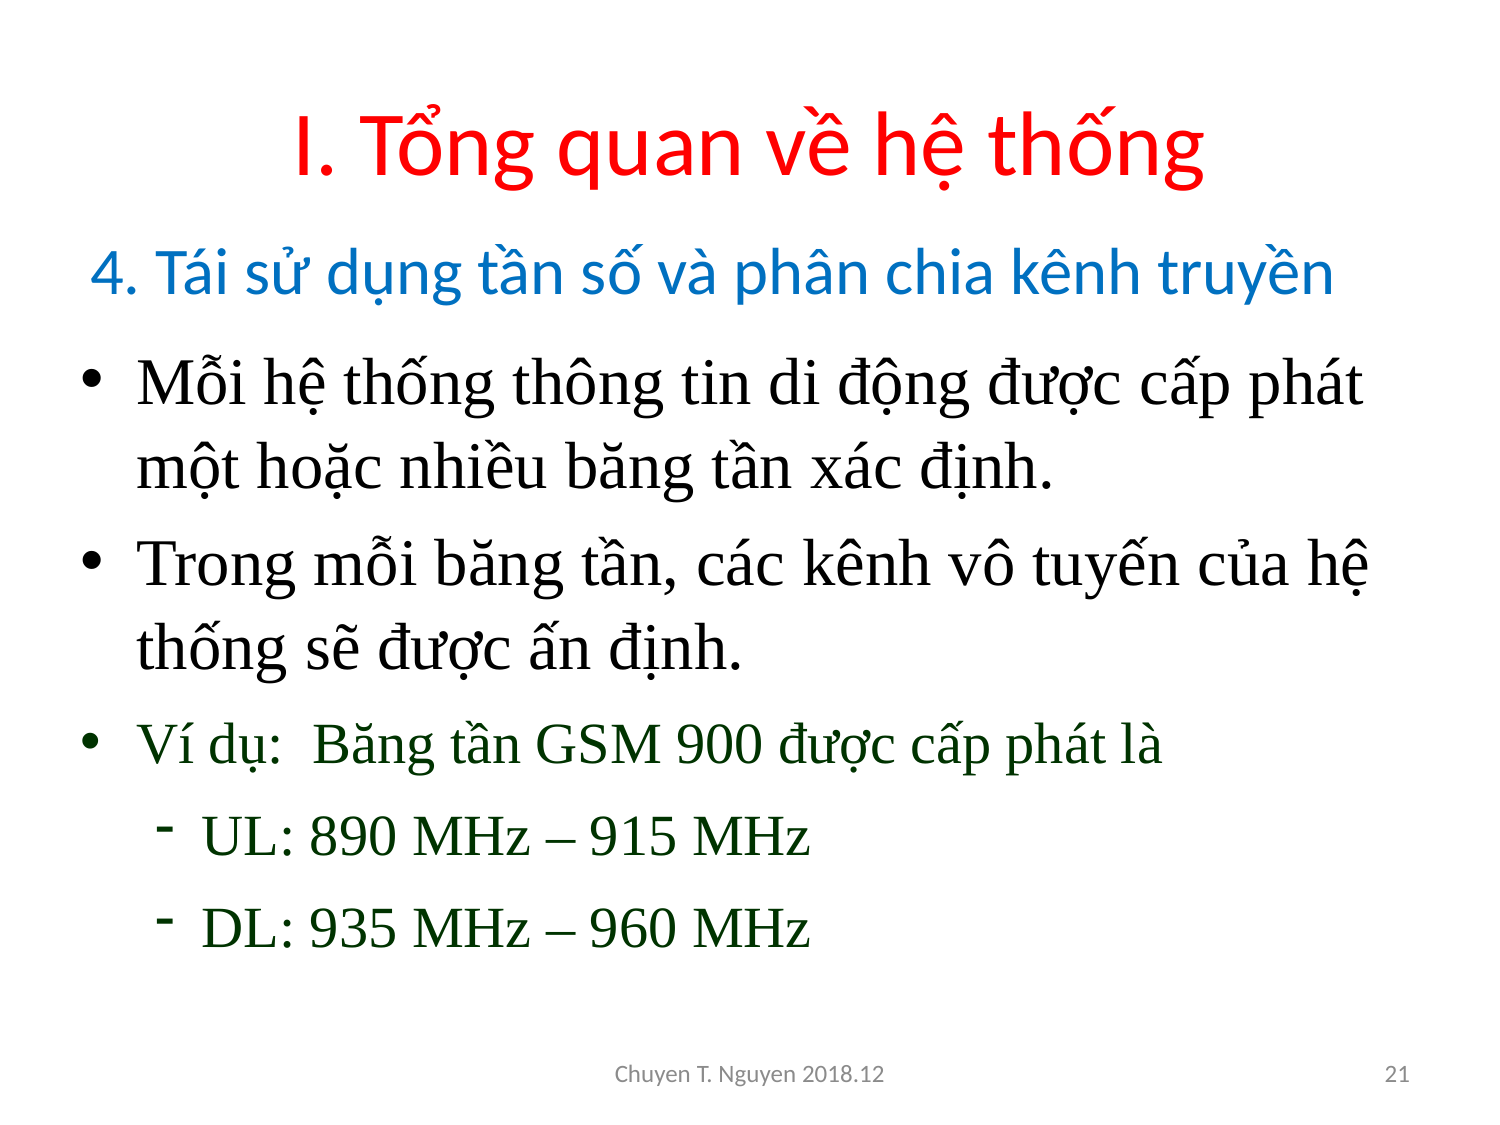

# I. Tổng quan về hệ thống
4. Tái sử dụng tần số và phân chia kênh truyền
Mỗi hệ thống thông tin di động được cấp phát một hoặc nhiều băng tần xác định.
Trong mỗi băng tần, các kênh vô tuyến của hệ thống sẽ được ấn định.
Ví dụ:  Băng tần GSM 900 được cấp phát là
UL: 890 MHz – 915 MHz
DL: 935 MHz – 960 MHz
Chuyen T. Nguyen 2018.12
21